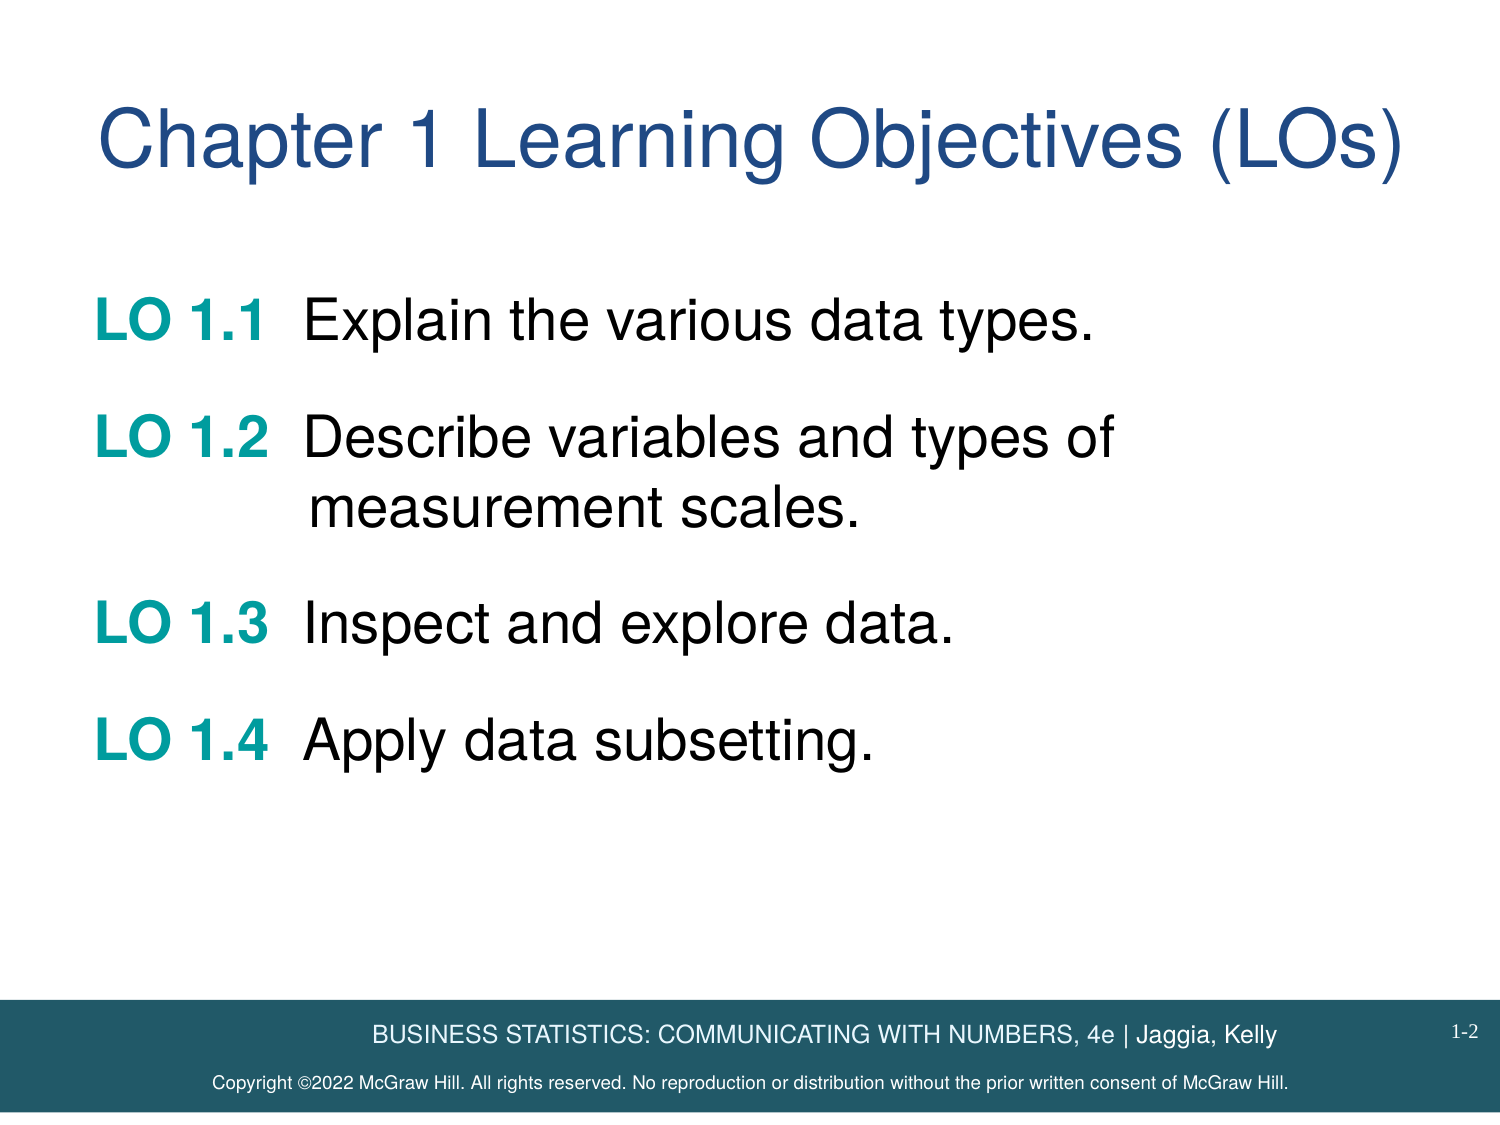

# Chapter 1 Learning Objectives (LOs)
LO 1.1  Explain the various data types.

LO 1.2  Describe variables and types of 	  	  	    measurement scales.

LO 1.3  Inspect and explore data.

LO 1.4  Apply data subsetting.